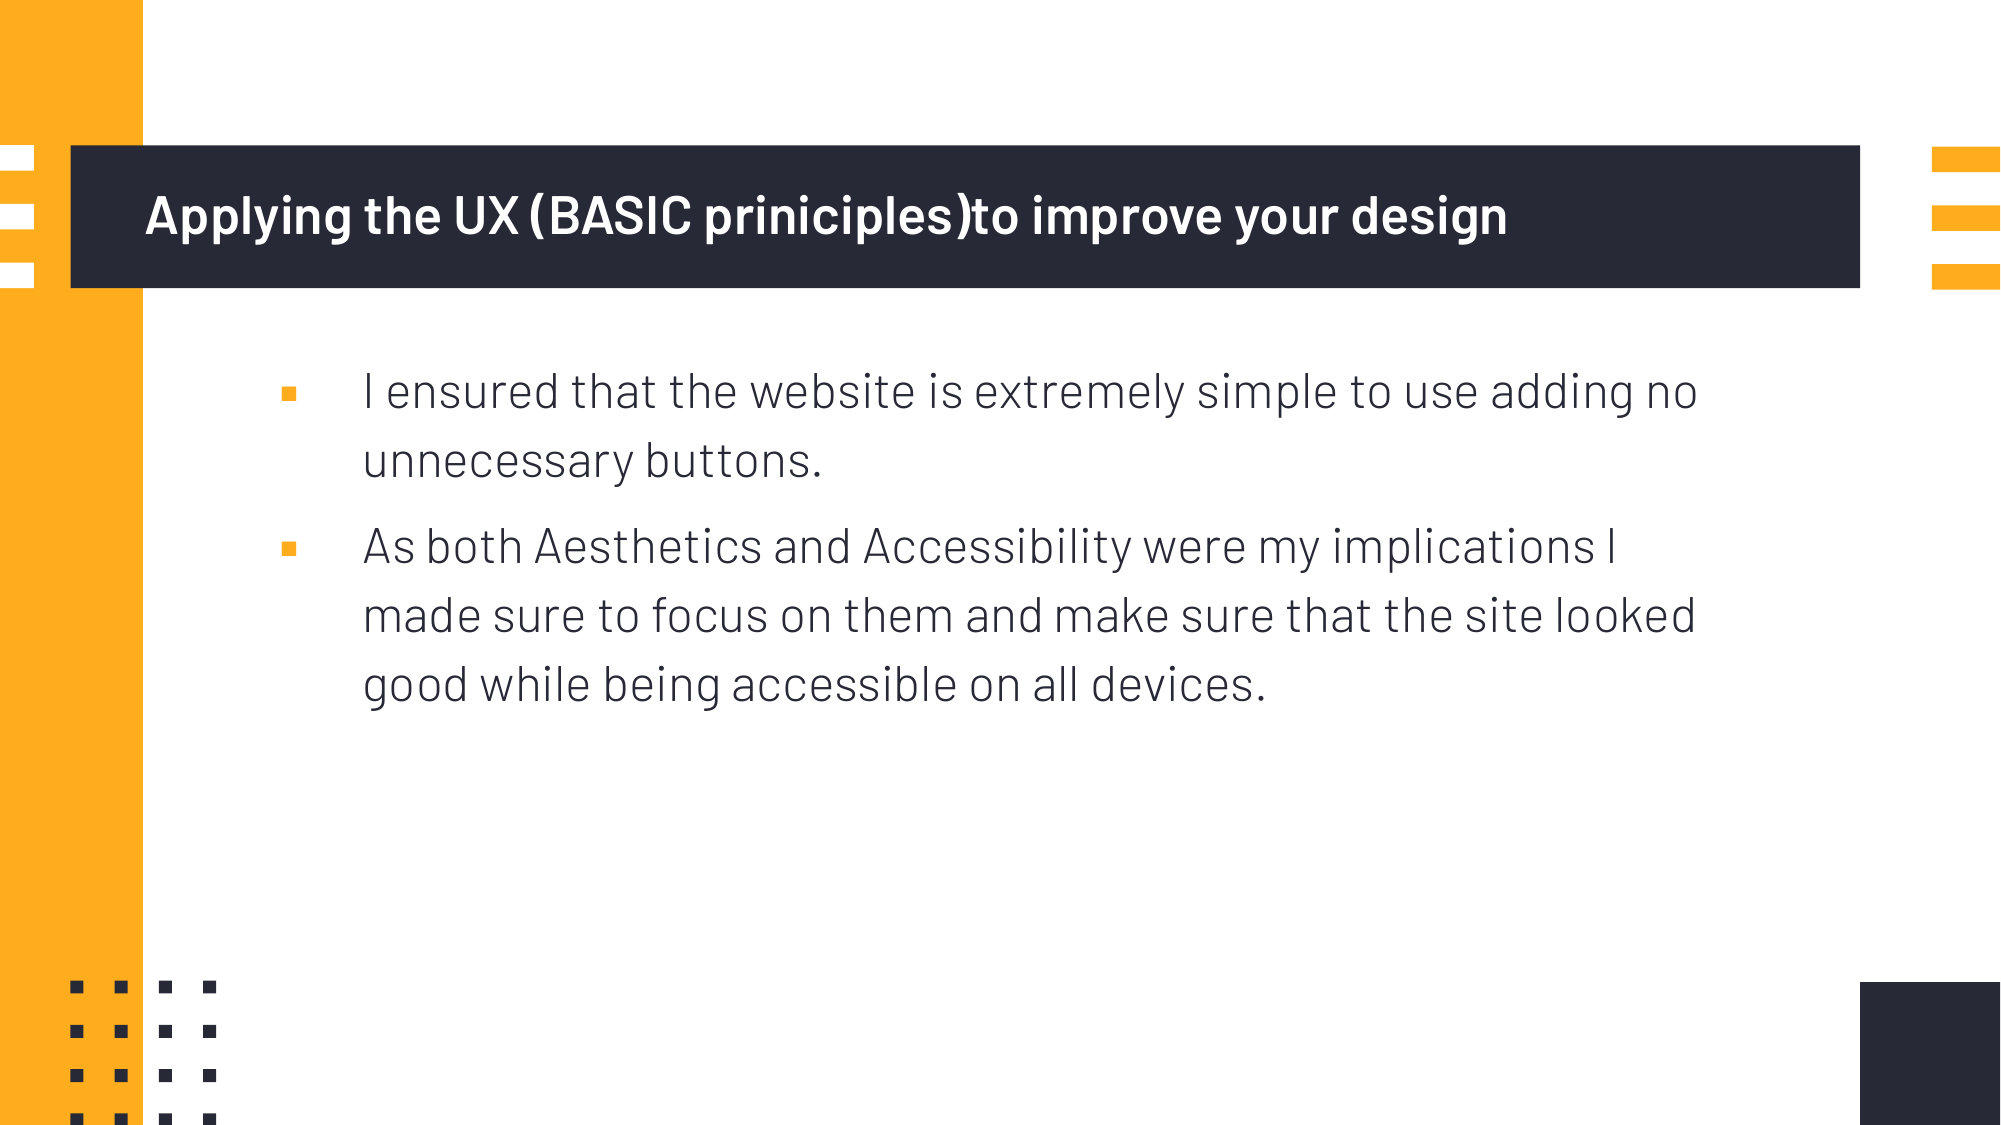

# Applying the UX (BASIC priniciples)to improve your design
I ensured that the website is extremely simple to use adding no unnecessary buttons.
As both Aesthetics and Accessibility were my implications I made sure to focus on them and make sure that the site looked good while being accessible on all devices.